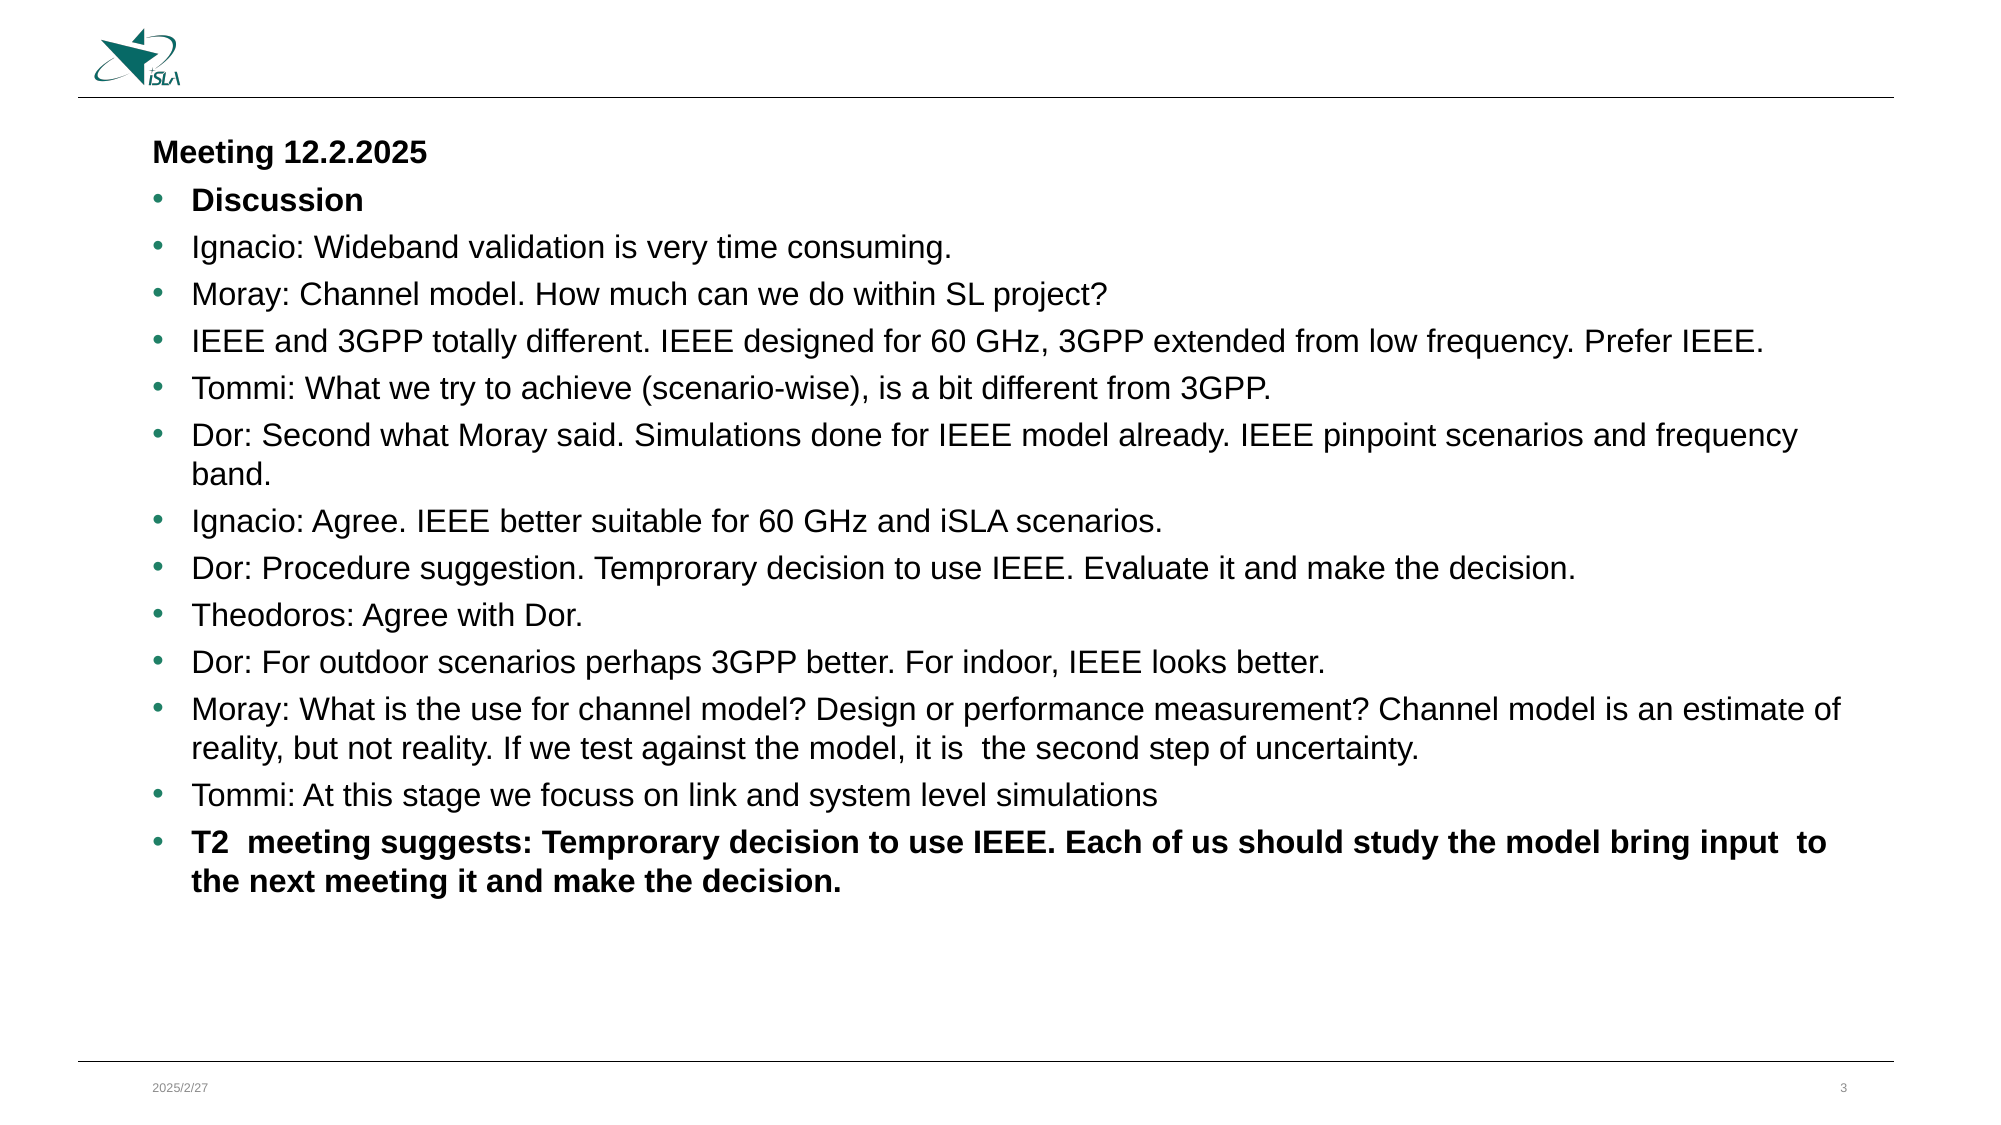

Meeting 12.2.2025
Discussion
Ignacio: Wideband validation is very time consuming.
Moray: Channel model. How much can we do within SL project?
IEEE and 3GPP totally different. IEEE designed for 60 GHz, 3GPP extended from low frequency. Prefer IEEE.
Tommi: What we try to achieve (scenario-wise), is a bit different from 3GPP.
Dor: Second what Moray said. Simulations done for IEEE model already. IEEE pinpoint scenarios and frequency band.
Ignacio: Agree. IEEE better suitable for 60 GHz and iSLA scenarios.
Dor: Procedure suggestion. Temprorary decision to use IEEE. Evaluate it and make the decision.
Theodoros: Agree with Dor.
Dor: For outdoor scenarios perhaps 3GPP better. For indoor, IEEE looks better.
Moray: What is the use for channel model? Design or performance measurement? Channel model is an estimate of reality, but not reality. If we test against the model, it is  the second step of uncertainty.
Tommi: At this stage we focuss on link and system level simulations
T2  meeting suggests: Temprorary decision to use IEEE. Each of us should study the model bring input  to the next meeting it and make the decision.

2025/2/27
3